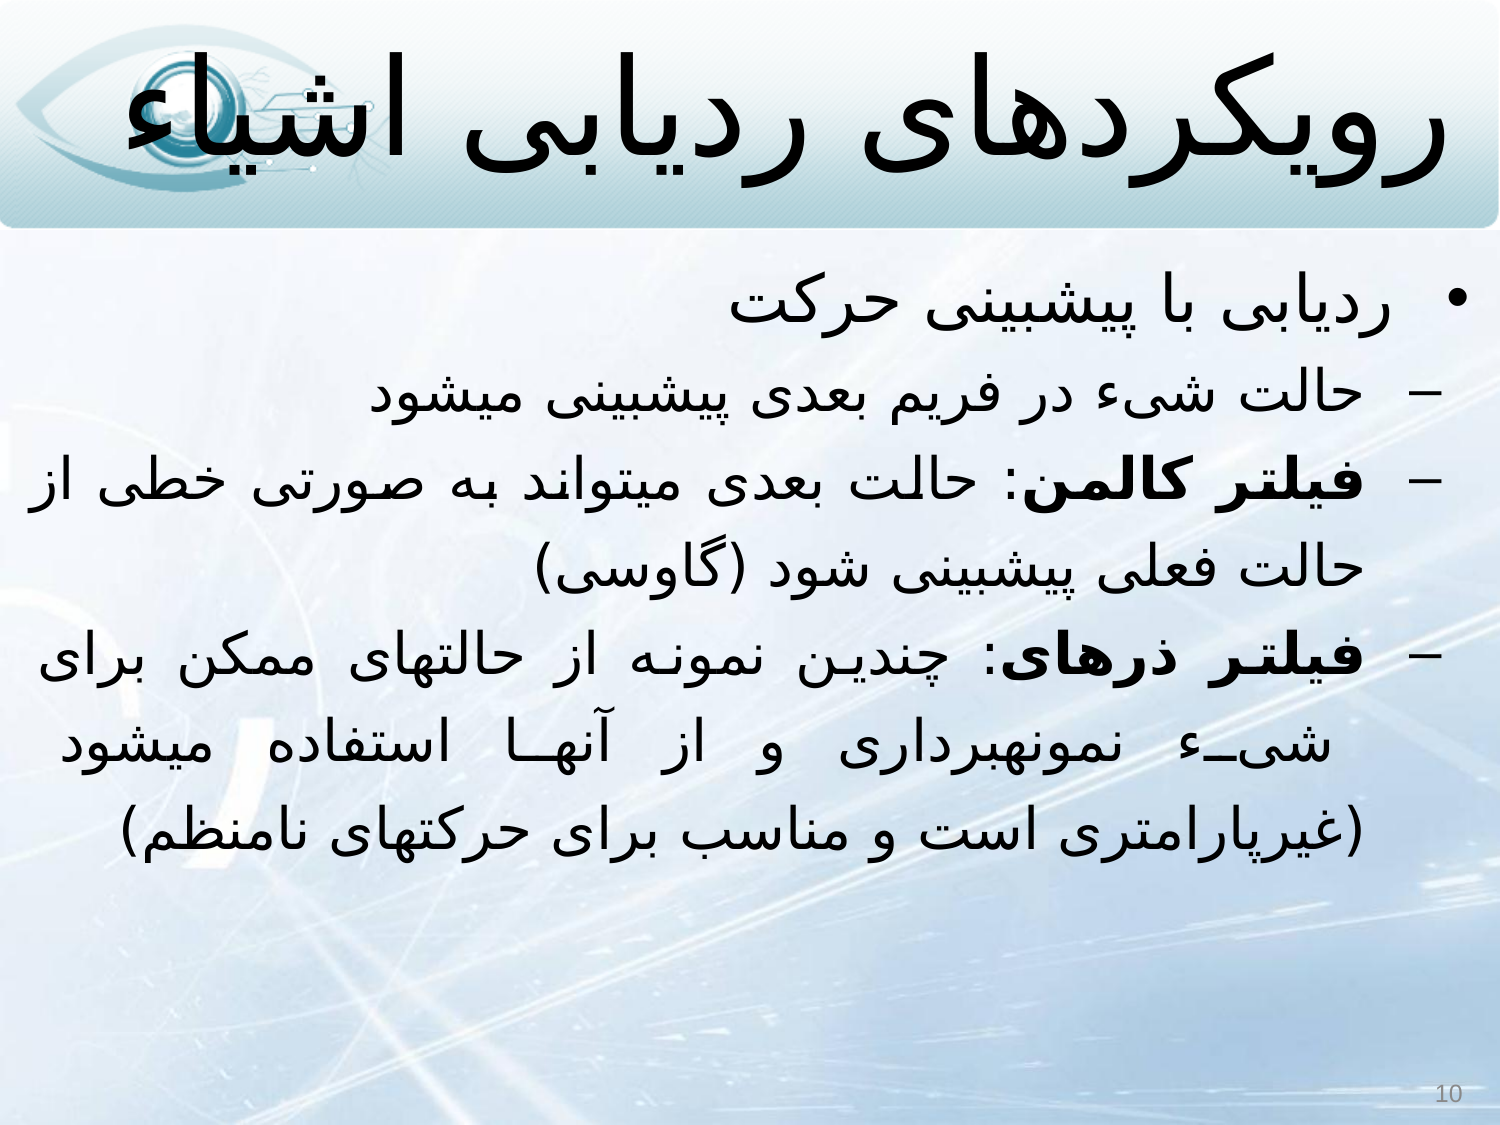

# رویکردهای ردیابی اشیاء
ردیابی با پیش‏بینی حرکت
حالت شیء در فریم بعدی پیش‏بینی می‏شود
فیلتر کالمن: حالت بعدی می‏تواند به صورتی خطی از حالت فعلی پیش‏بینی شود (گاوسی)
فیلتر ذره‏ای: چندین نمونه از حالت‏های ممکن برای شیء نمونه‏برداری و از آنها استفاده می‏شود (غیرپارامتری است و مناسب برای حرکت‏های نامنظم)

10